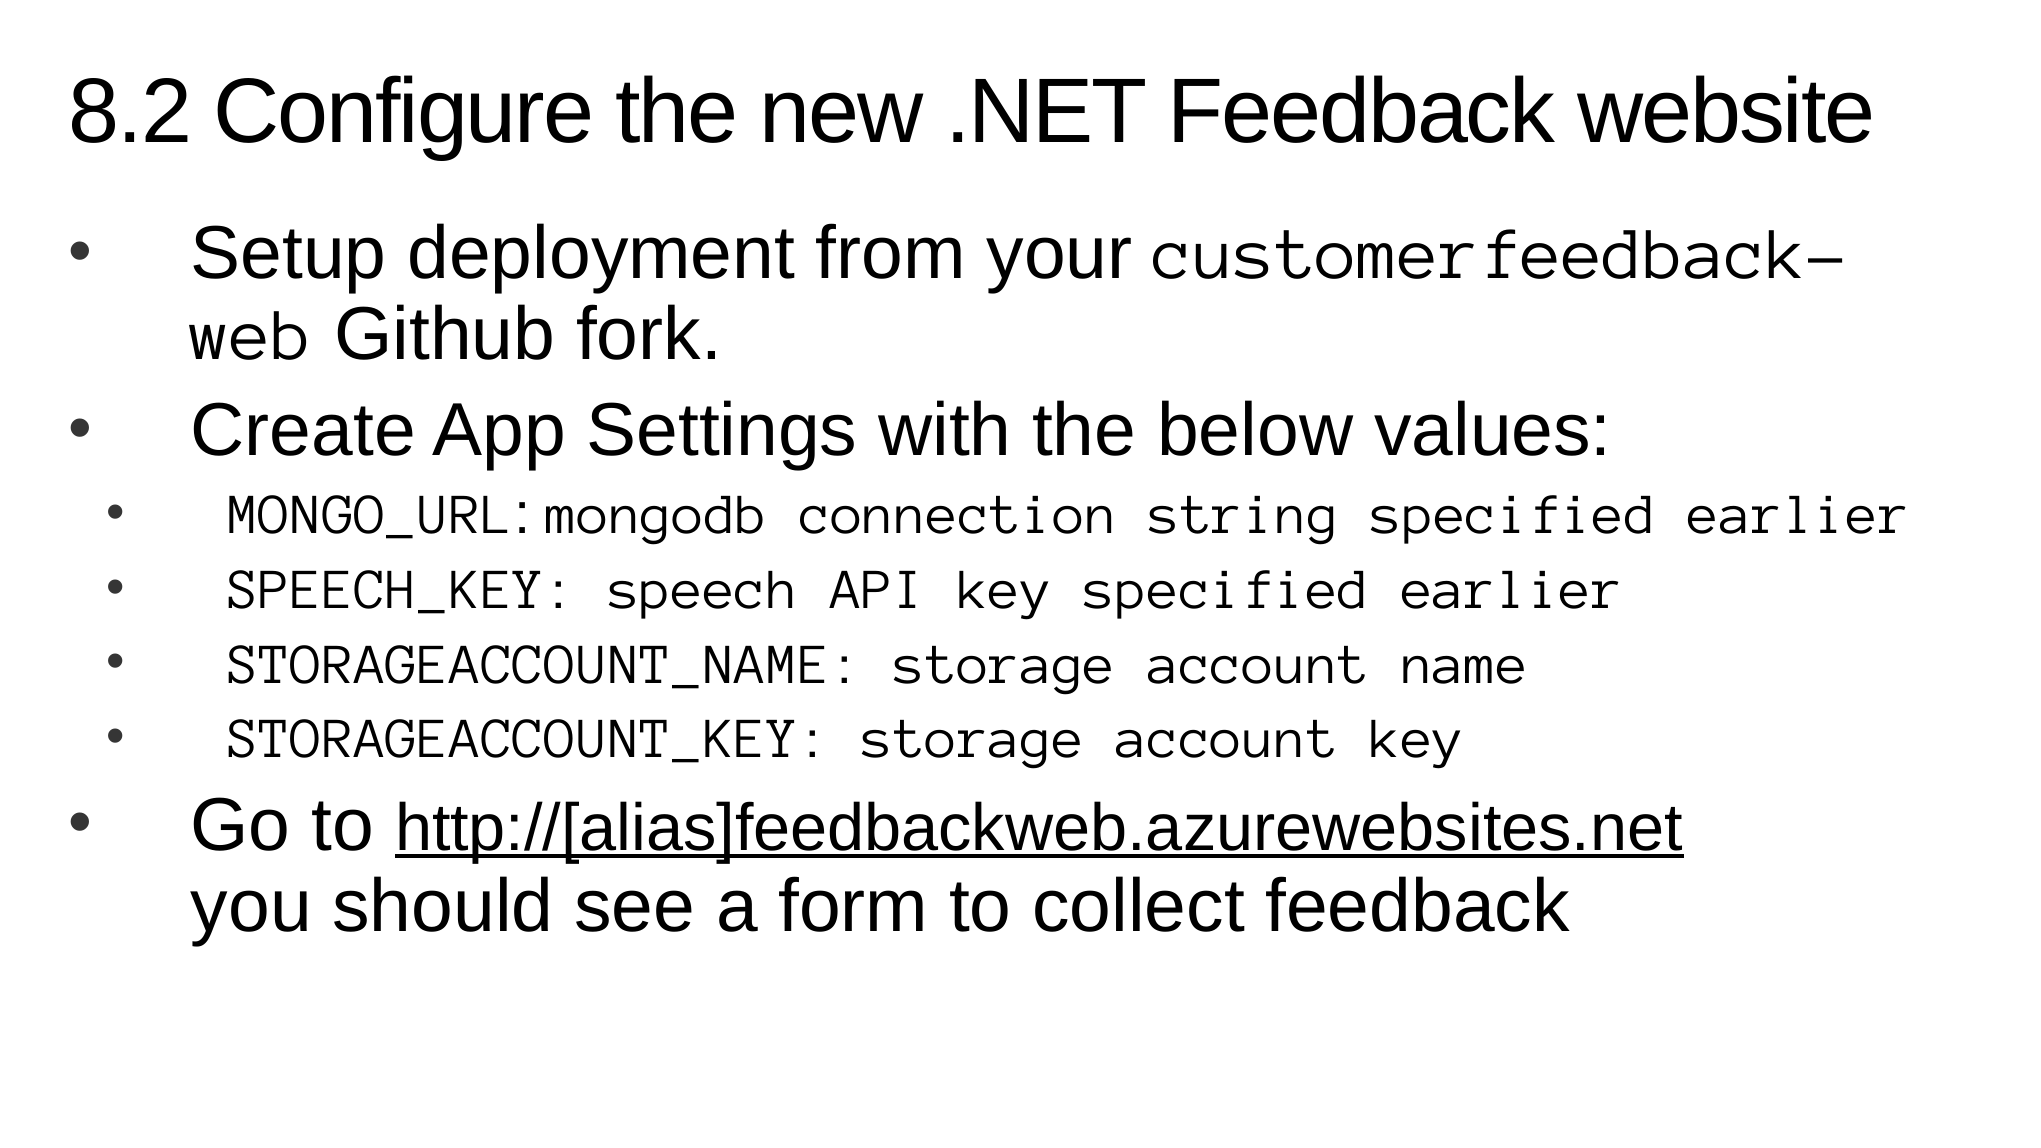

# 8.2 Configure the new .NET Feedback website
Setup deployment from your customerfeedback-web Github fork.
Create App Settings with the below values:
MONGO_URL: mongodb connection string specified earlier
SPEECH_KEY: speech API key specified earlier
STORAGEACCOUNT_NAME: storage account name
STORAGEACCOUNT_KEY: storage account key
Go to http://[alias]feedbackweb.azurewebsites.net
you should see a form to collect feedback